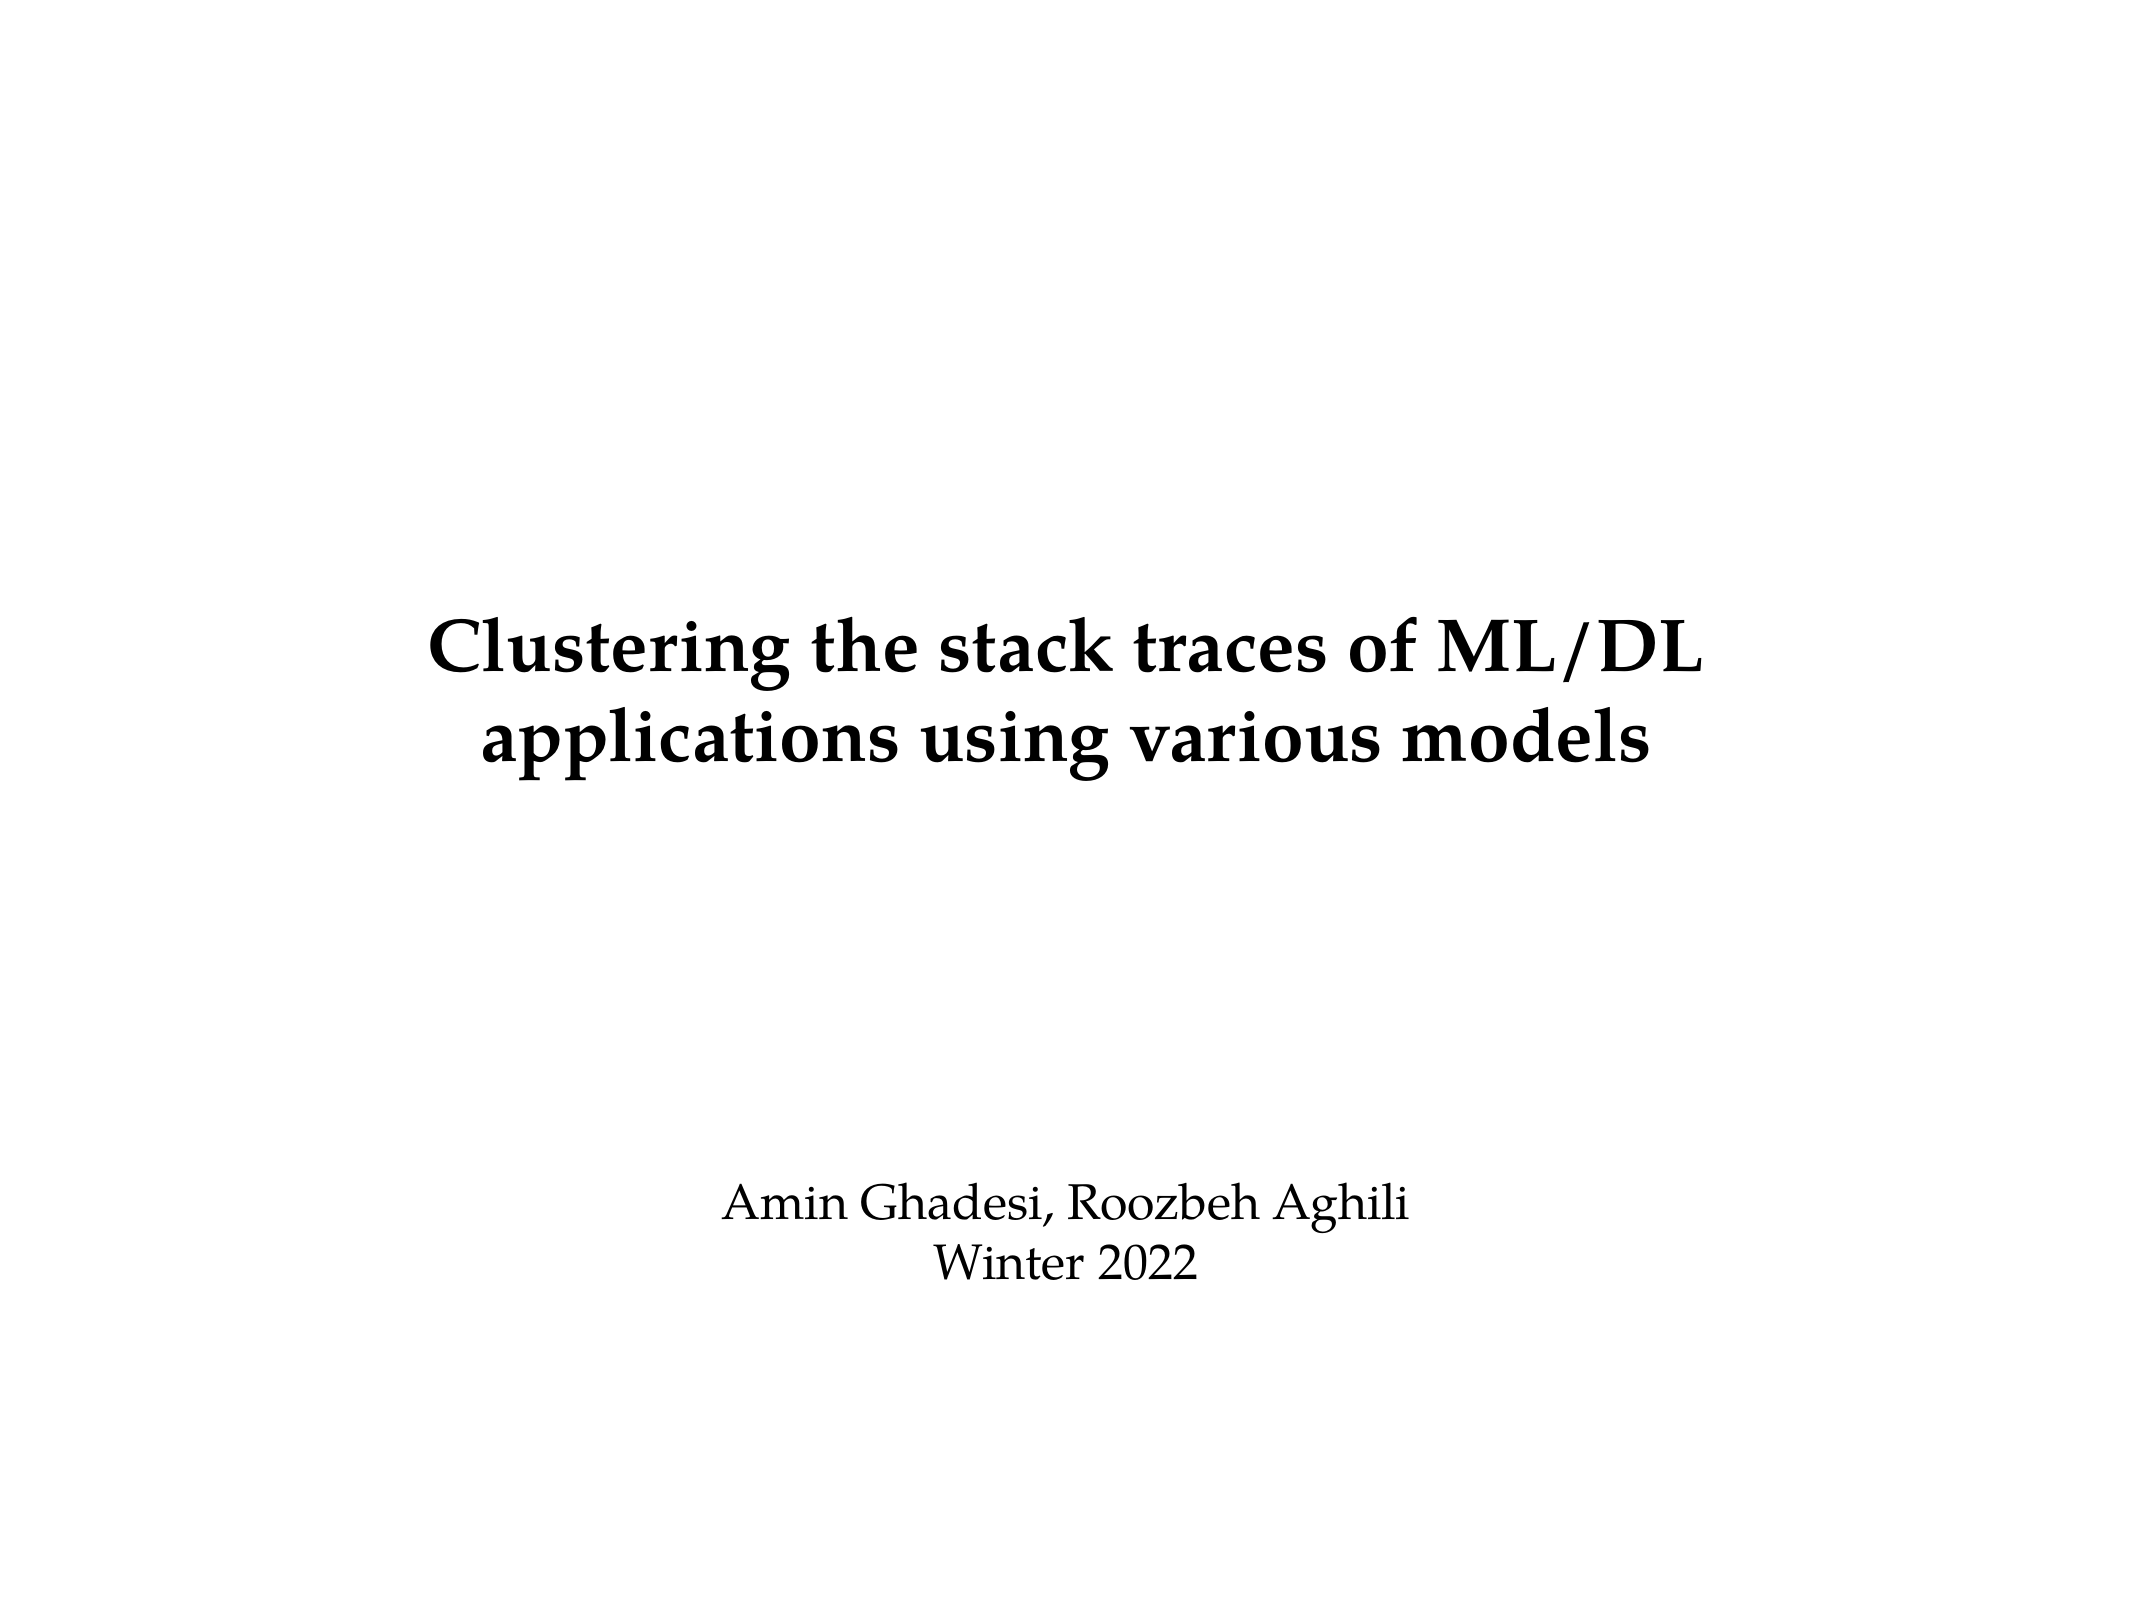

Clustering the stack traces of ML/DL applications using various models
Amin Ghadesi, Roozbeh Aghili
Winter 2022